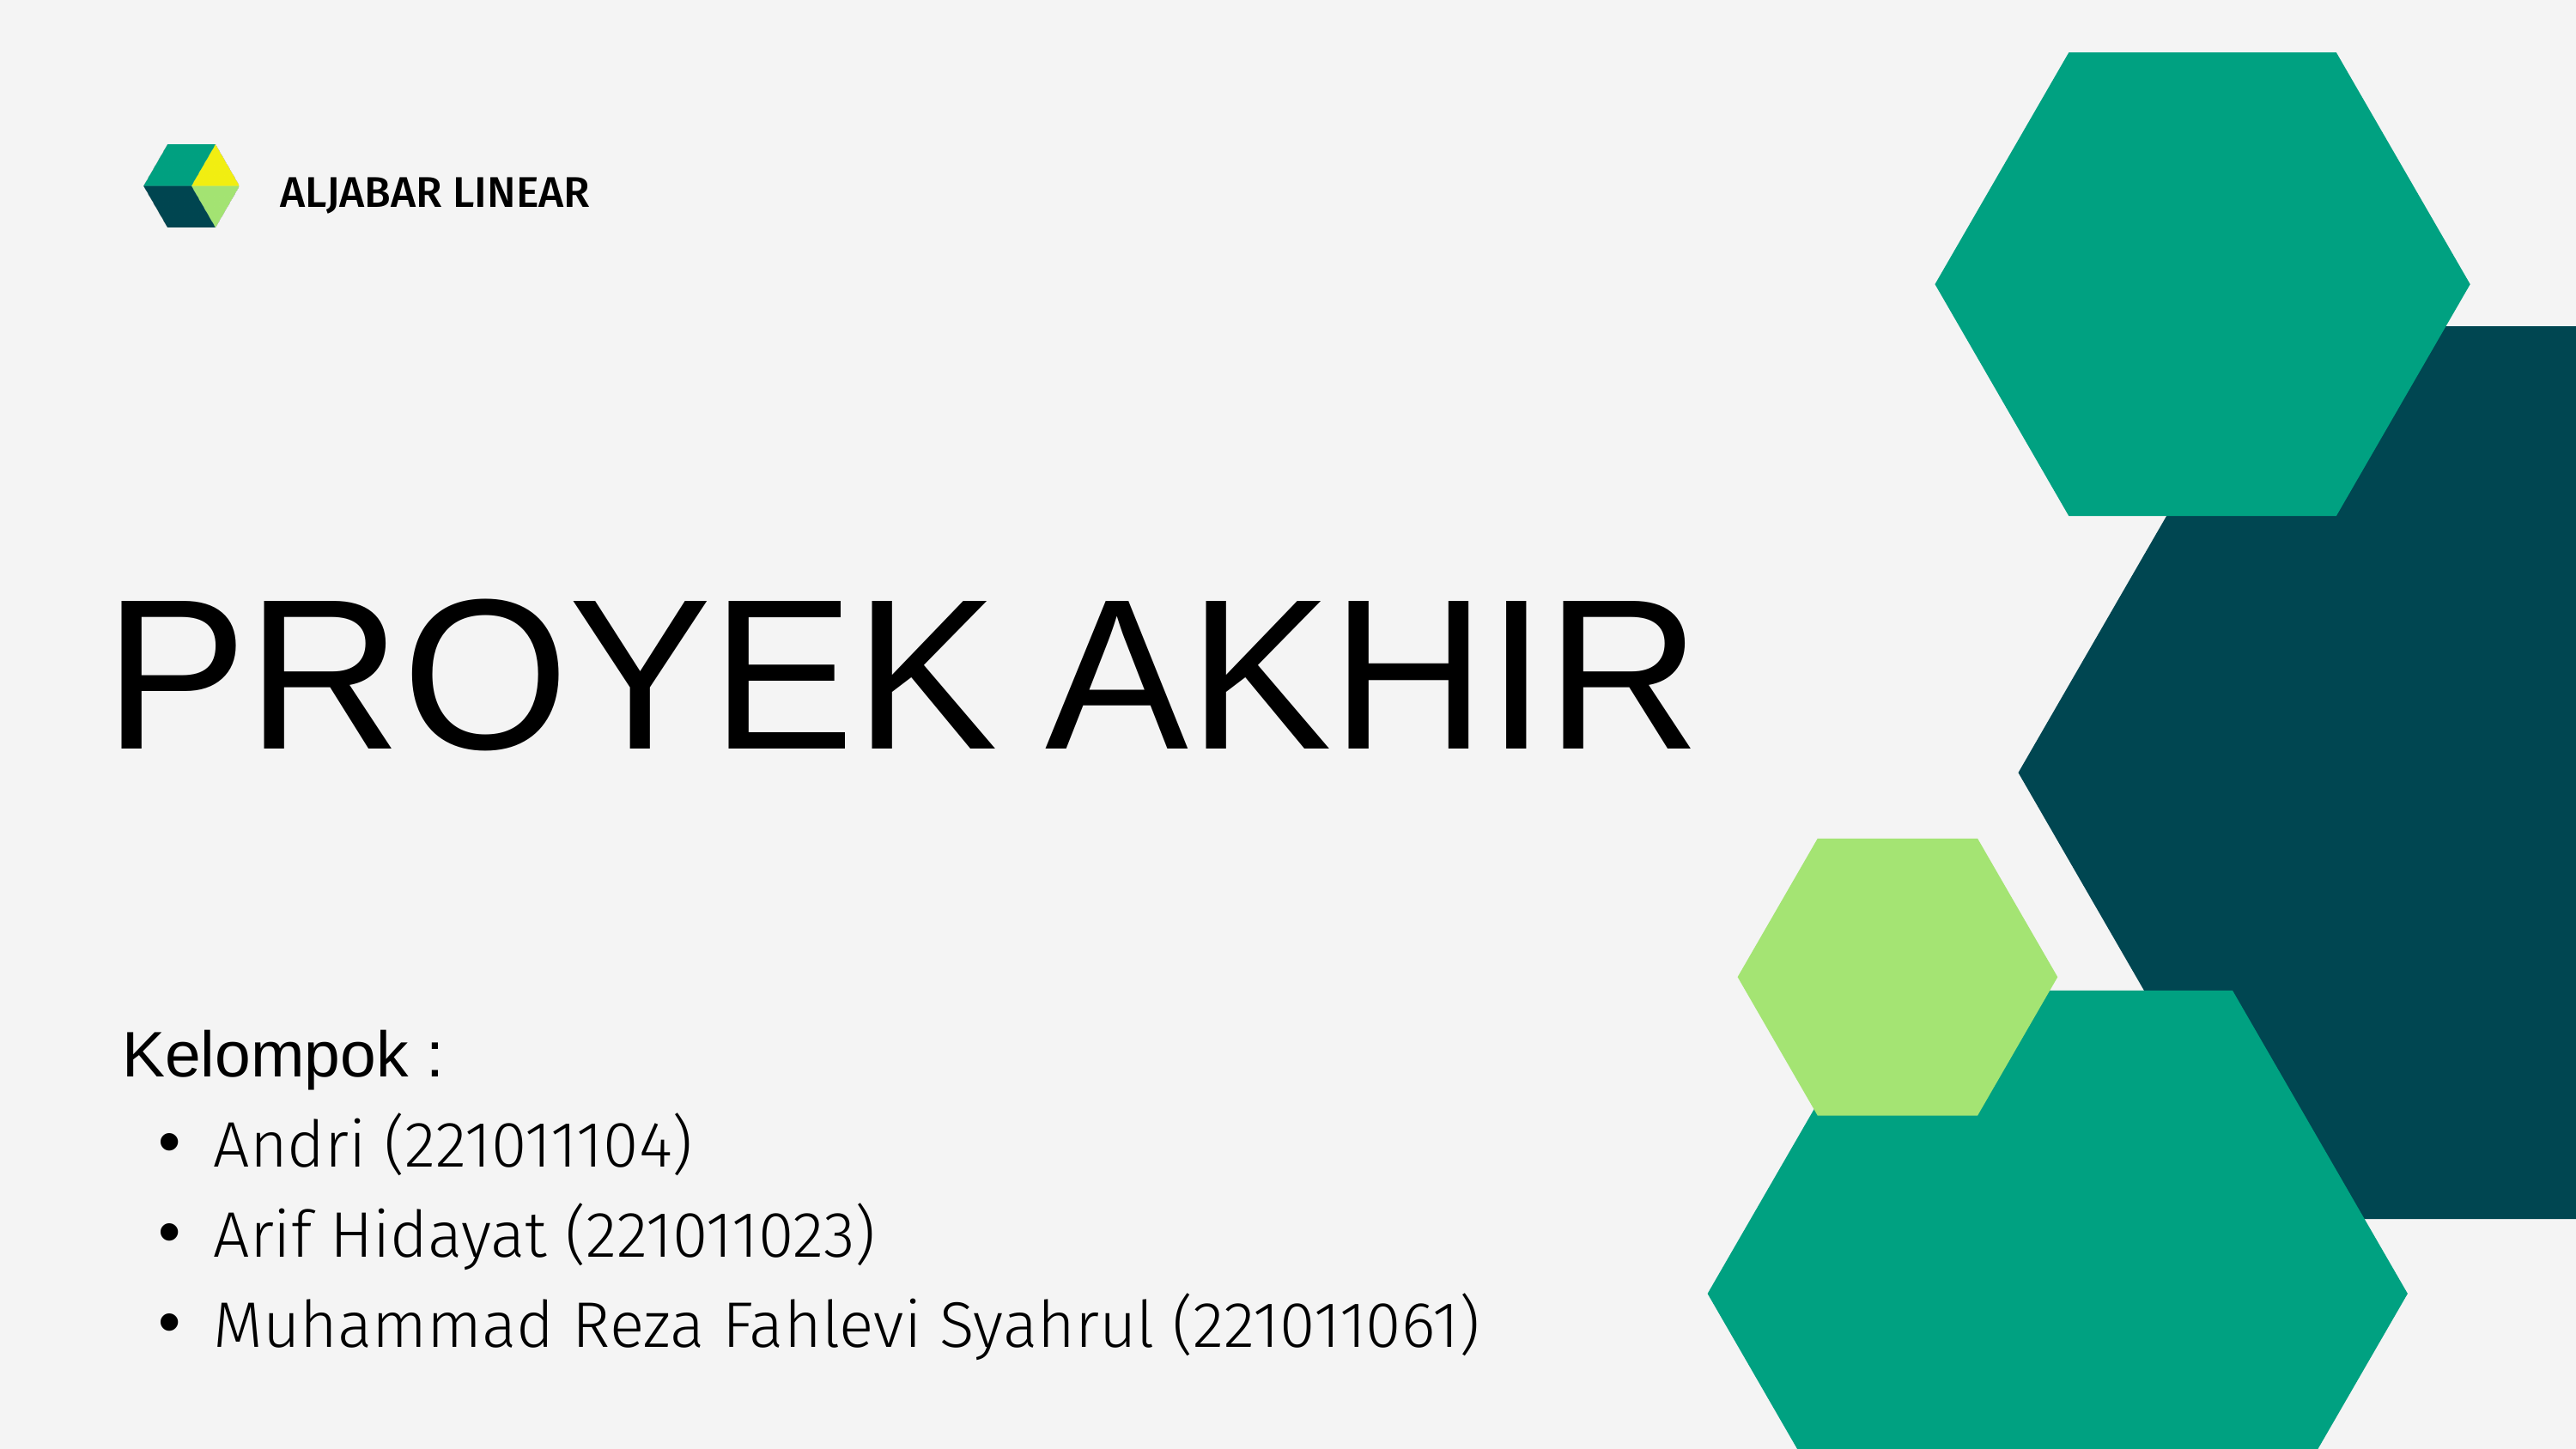

ALJABAR LINEAR

PROYEK AKHIR

 Kelompok :
Andri (221011104)
Arif Hidayat (221011023)
Muhammad Reza Fahlevi Syahrul (221011061)